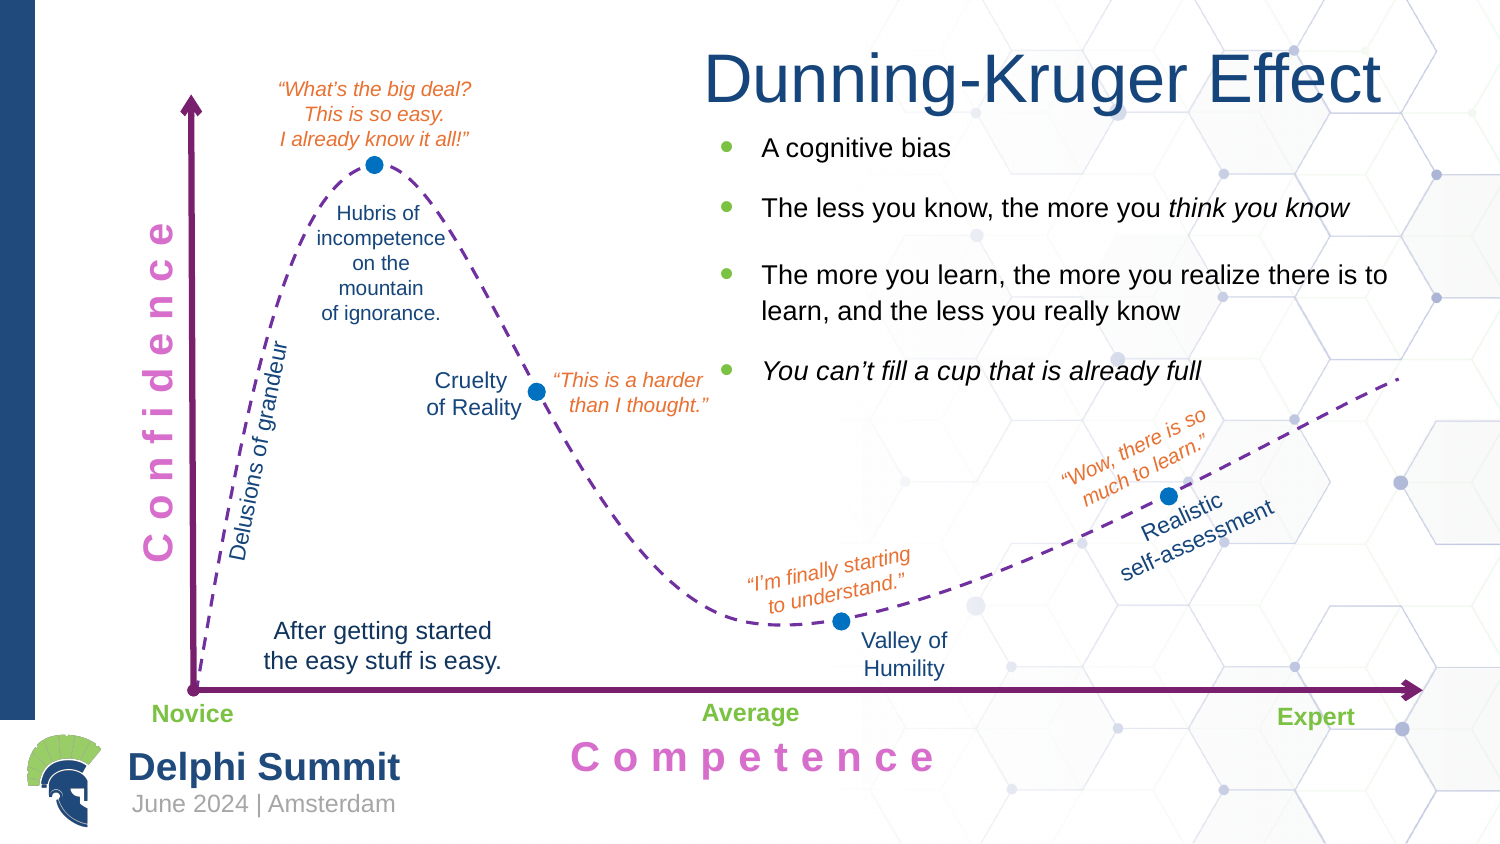

Dunning-Kruger Effect
“What’s the big deal?
This is so easy.
I already know it all!”
A cognitive bias
The less you know, the more you think you know
The more you learn, the more you realize there is to learn, and the less you really know
You can’t fill a cup that is already full

Hubris of
incompetence
on the
mountain
of ignorance.
Cruelty
of Reality
“This is a harder
than I thought.”
Confidence

Delusions of grandeur
“Wow, there is so
much to learn.”

Realistic
self-assessment
“I’m finally starting
to understand.”
After getting started
the easy stuff is easy.

Valley of
Humility
Average
Novice
Expert
Competence